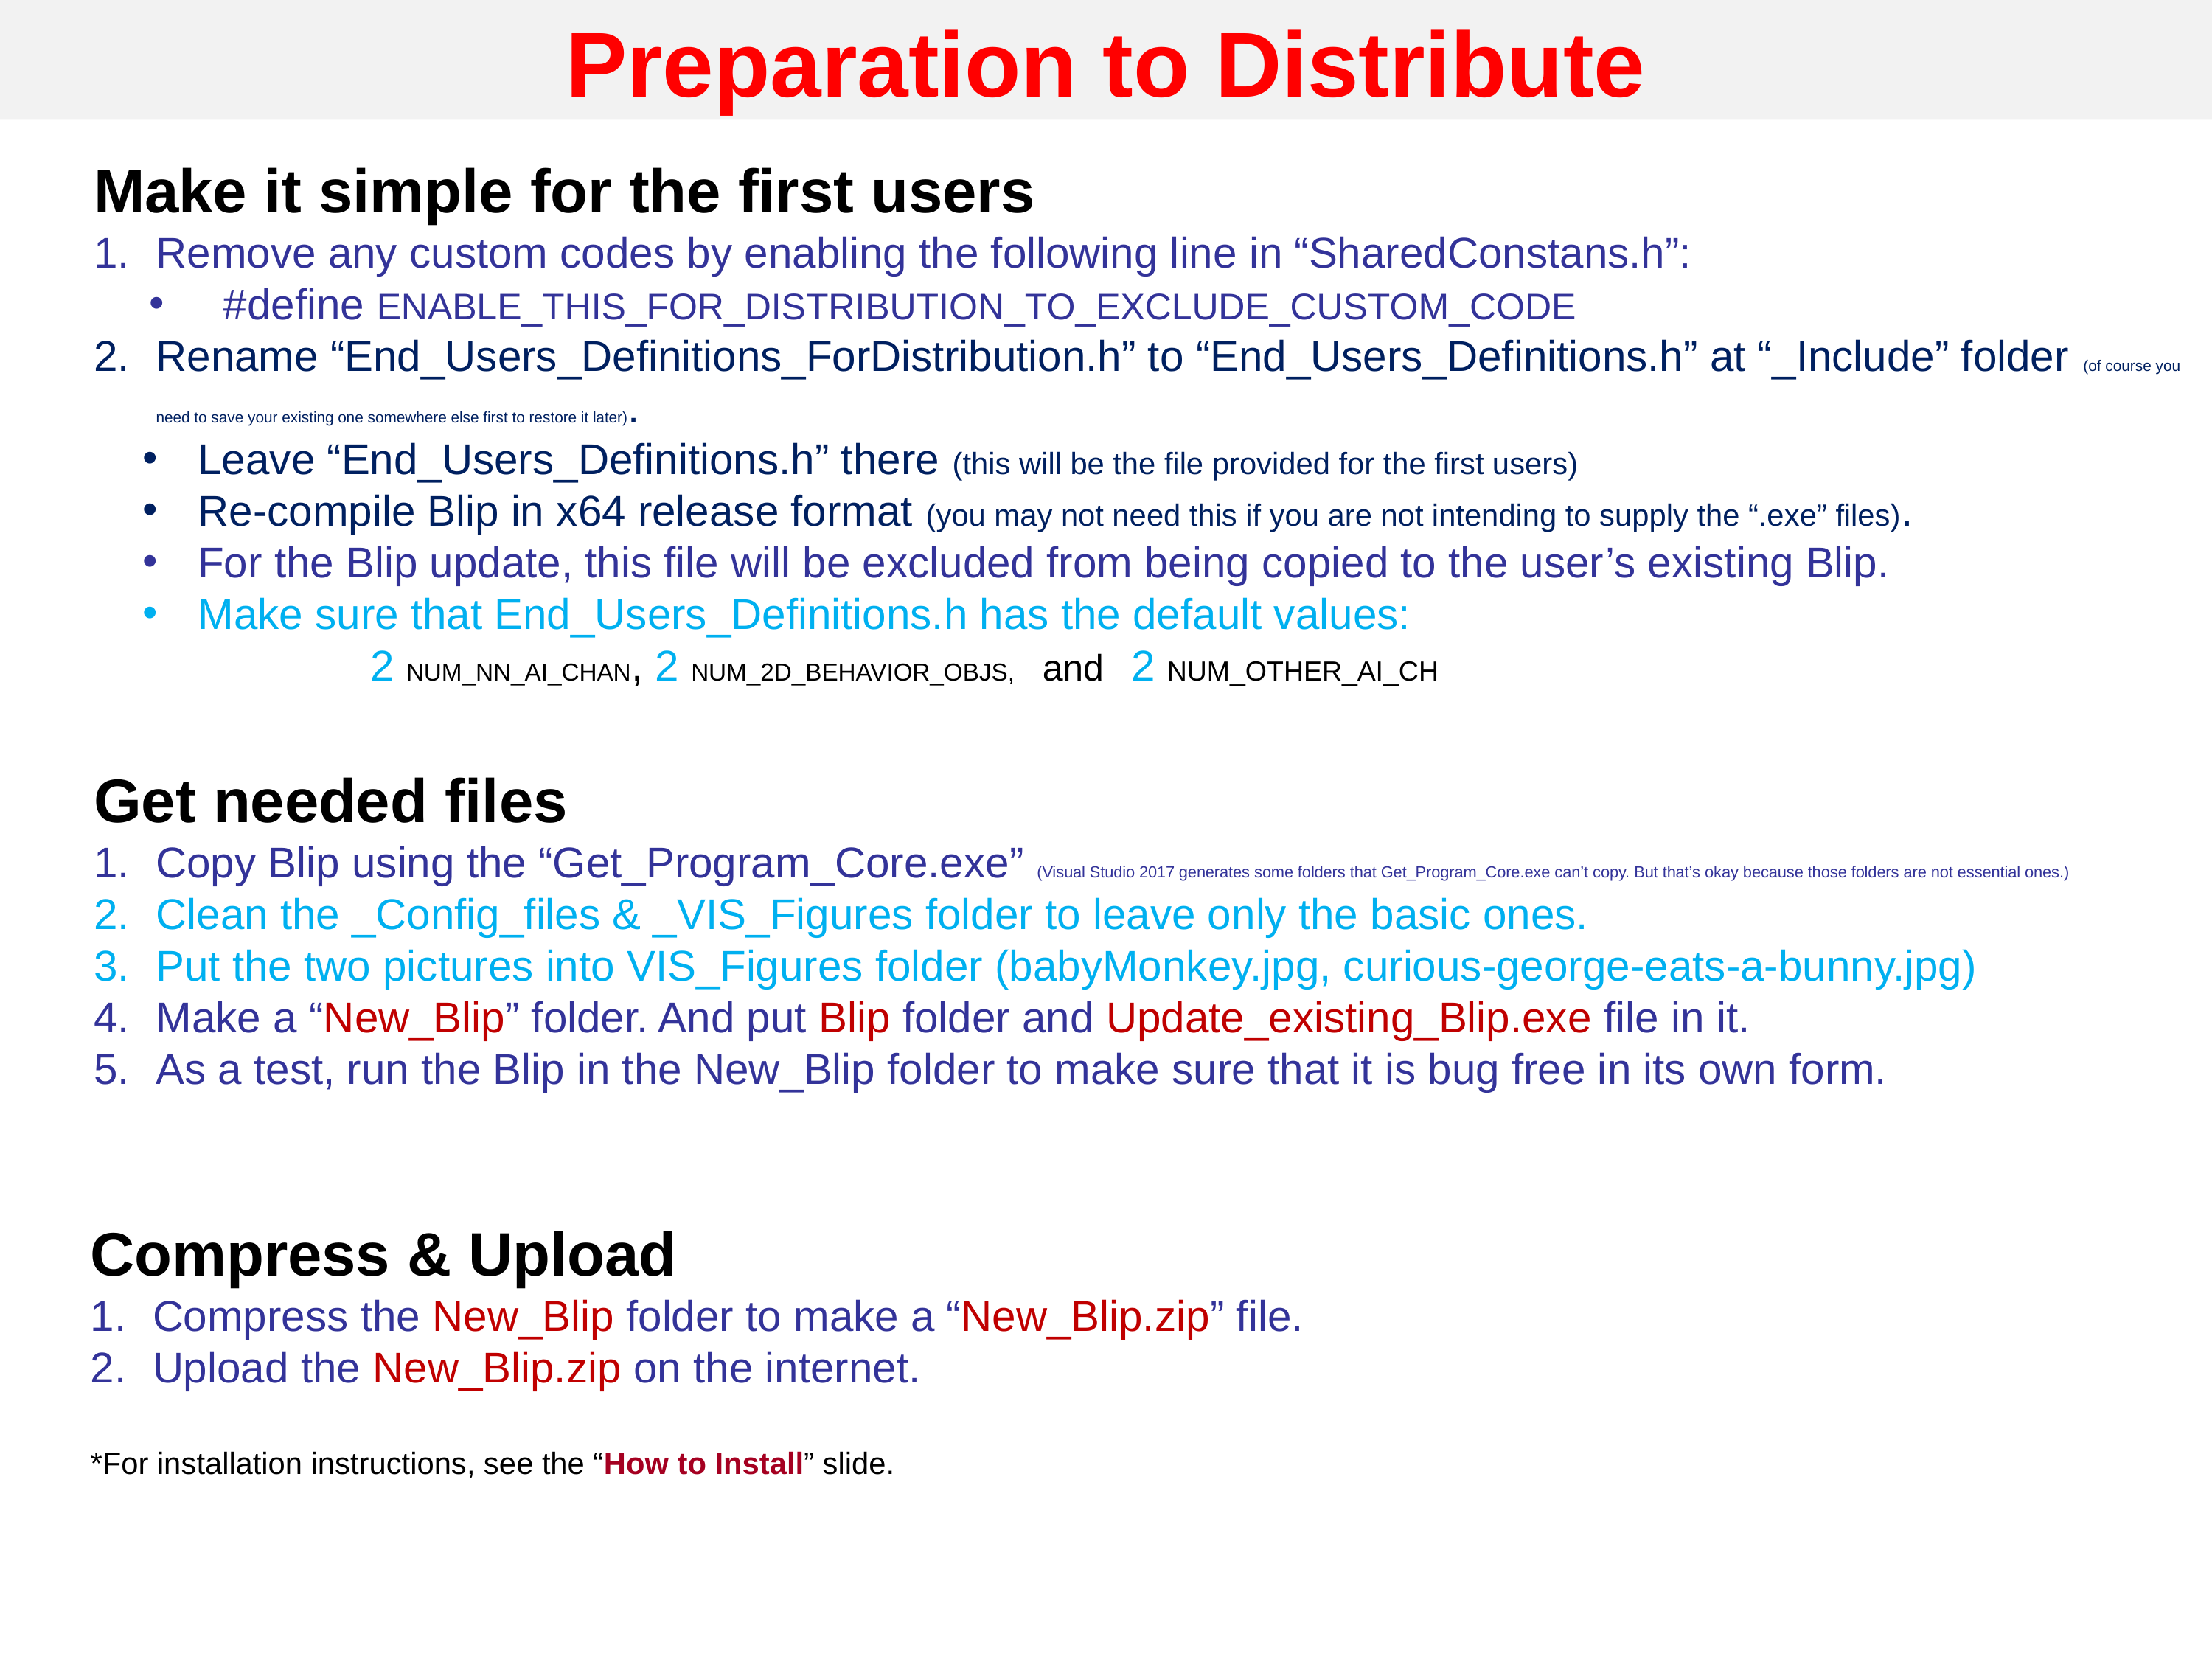

Preparation to Distribute
Make it simple for the first users
Remove any custom codes by enabling the following line in “SharedConstans.h”:
 #define ENABLE_THIS_FOR_DISTRIBUTION_TO_EXCLUDE_CUSTOM_CODE
Rename “End_Users_Definitions_ForDistribution.h” to “End_Users_Definitions.h” at “_Include” folder (of course you need to save your existing one somewhere else first to restore it later).
Leave “End_Users_Definitions.h” there (this will be the file provided for the first users)
Re-compile Blip in x64 release format (you may not need this if you are not intending to supply the “.exe” files).
For the Blip update, this file will be excluded from being copied to the user’s existing Blip.
Make sure that End_Users_Definitions.h has the default values:
		2 NUM_NN_AI_CHAN, 2 NUM_2D_BEHAVIOR_OBJS,    and    2 NUM_OTHER_AI_CH

Get needed files
Copy Blip using the “Get_Program_Core.exe” (Visual Studio 2017 generates some folders that Get_Program_Core.exe can’t copy. But that’s okay because those folders are not essential ones.)
Clean the _Config_files & _VIS_Figures folder to leave only the basic ones.
Put the two pictures into VIS_Figures folder (babyMonkey.jpg, curious-george-eats-a-bunny.jpg)
Make a “New_Blip” folder. And put Blip folder and Update_existing_Blip.exe file in it.
As a test, run the Blip in the New_Blip folder to make sure that it is bug free in its own form.
Compress & Upload
Compress the New_Blip folder to make a “New_Blip.zip” file.
Upload the New_Blip.zip on the internet.

*For installation instructions, see the “How to Install” slide.